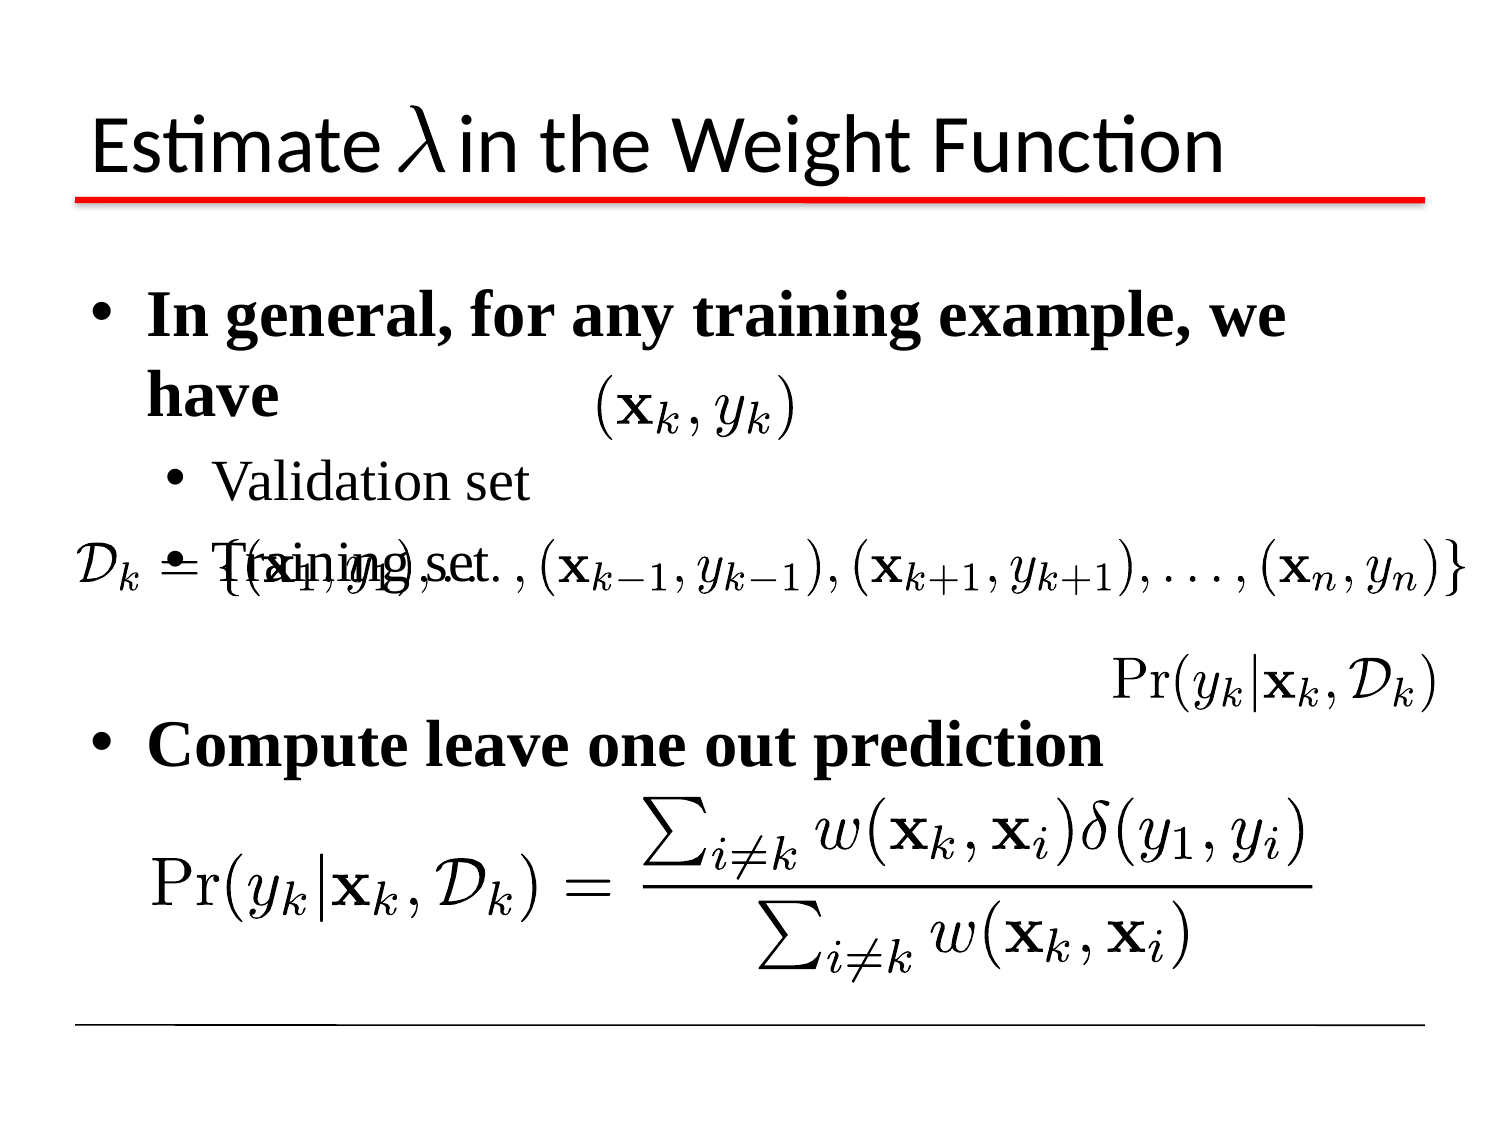

# Estimate    in the Weight Function

In general, for any training example, we have
Validation set
Training set

Compute leave one out prediction